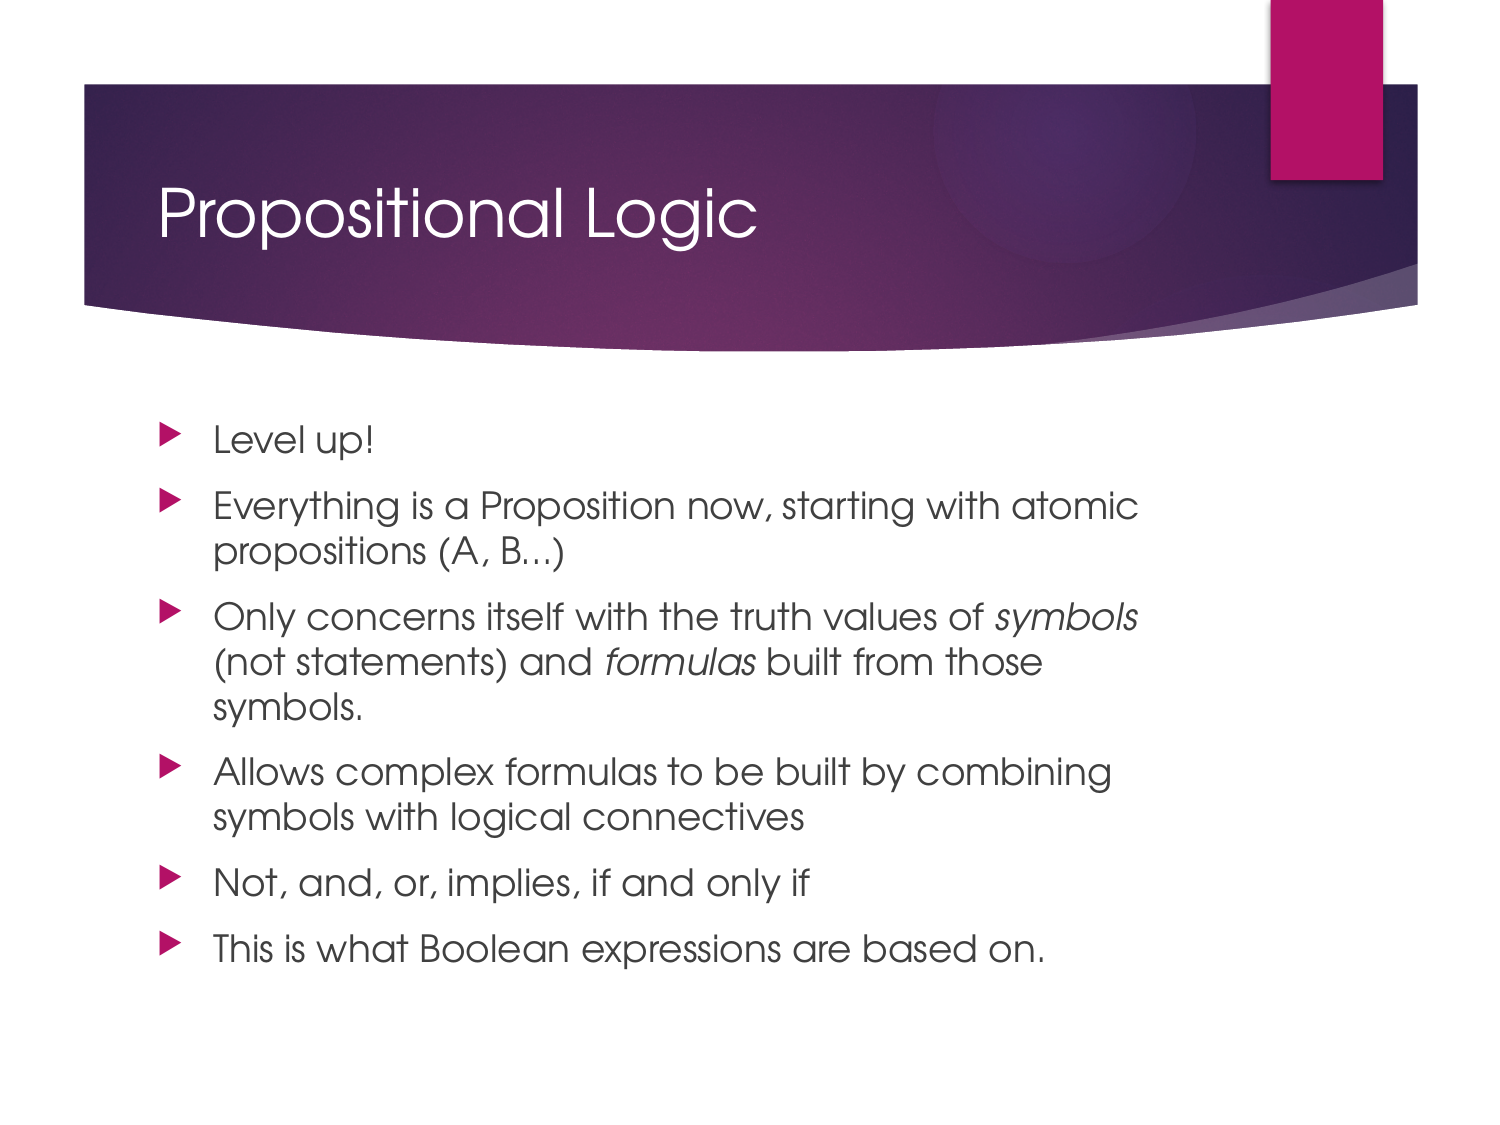

# Propositional Logic
Level up!
Everything is a Proposition now, starting with atomic propositions (A, B…)
Only concerns itself with the truth values of symbols (not statements) and formulas built from those symbols.
Allows complex formulas to be built by combining symbols with logical connectives
Not, and, or, implies, if and only if
This is what Boolean expressions are based on.